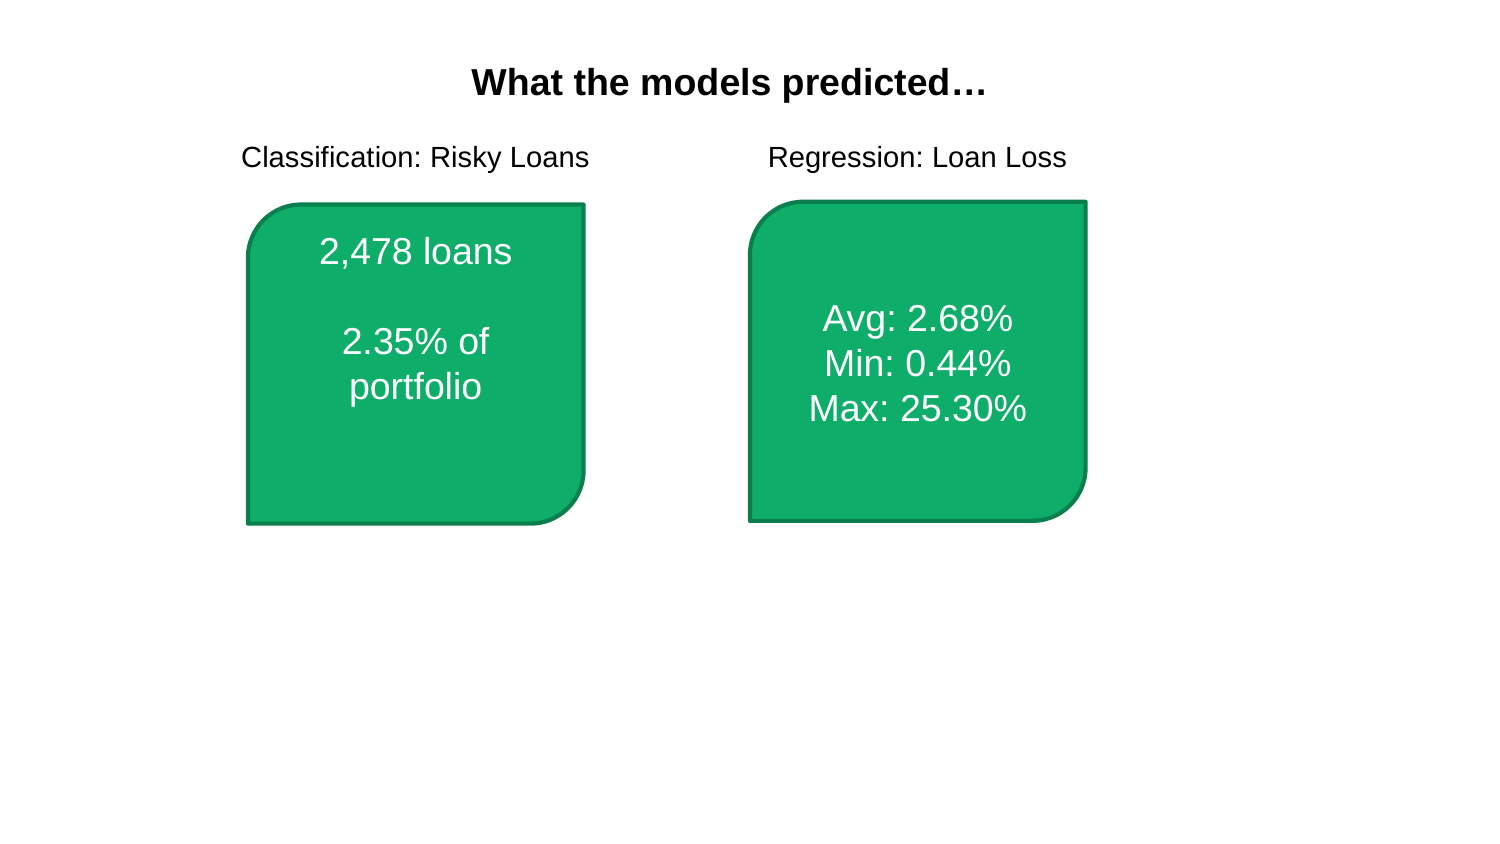

What the models predicted…
Classification: Risky Loans
Regression: Loan Loss
Avg: 2.68%
Min: 0.44%
Max: 25.30%
2,478 loans

2.35% of portfolio